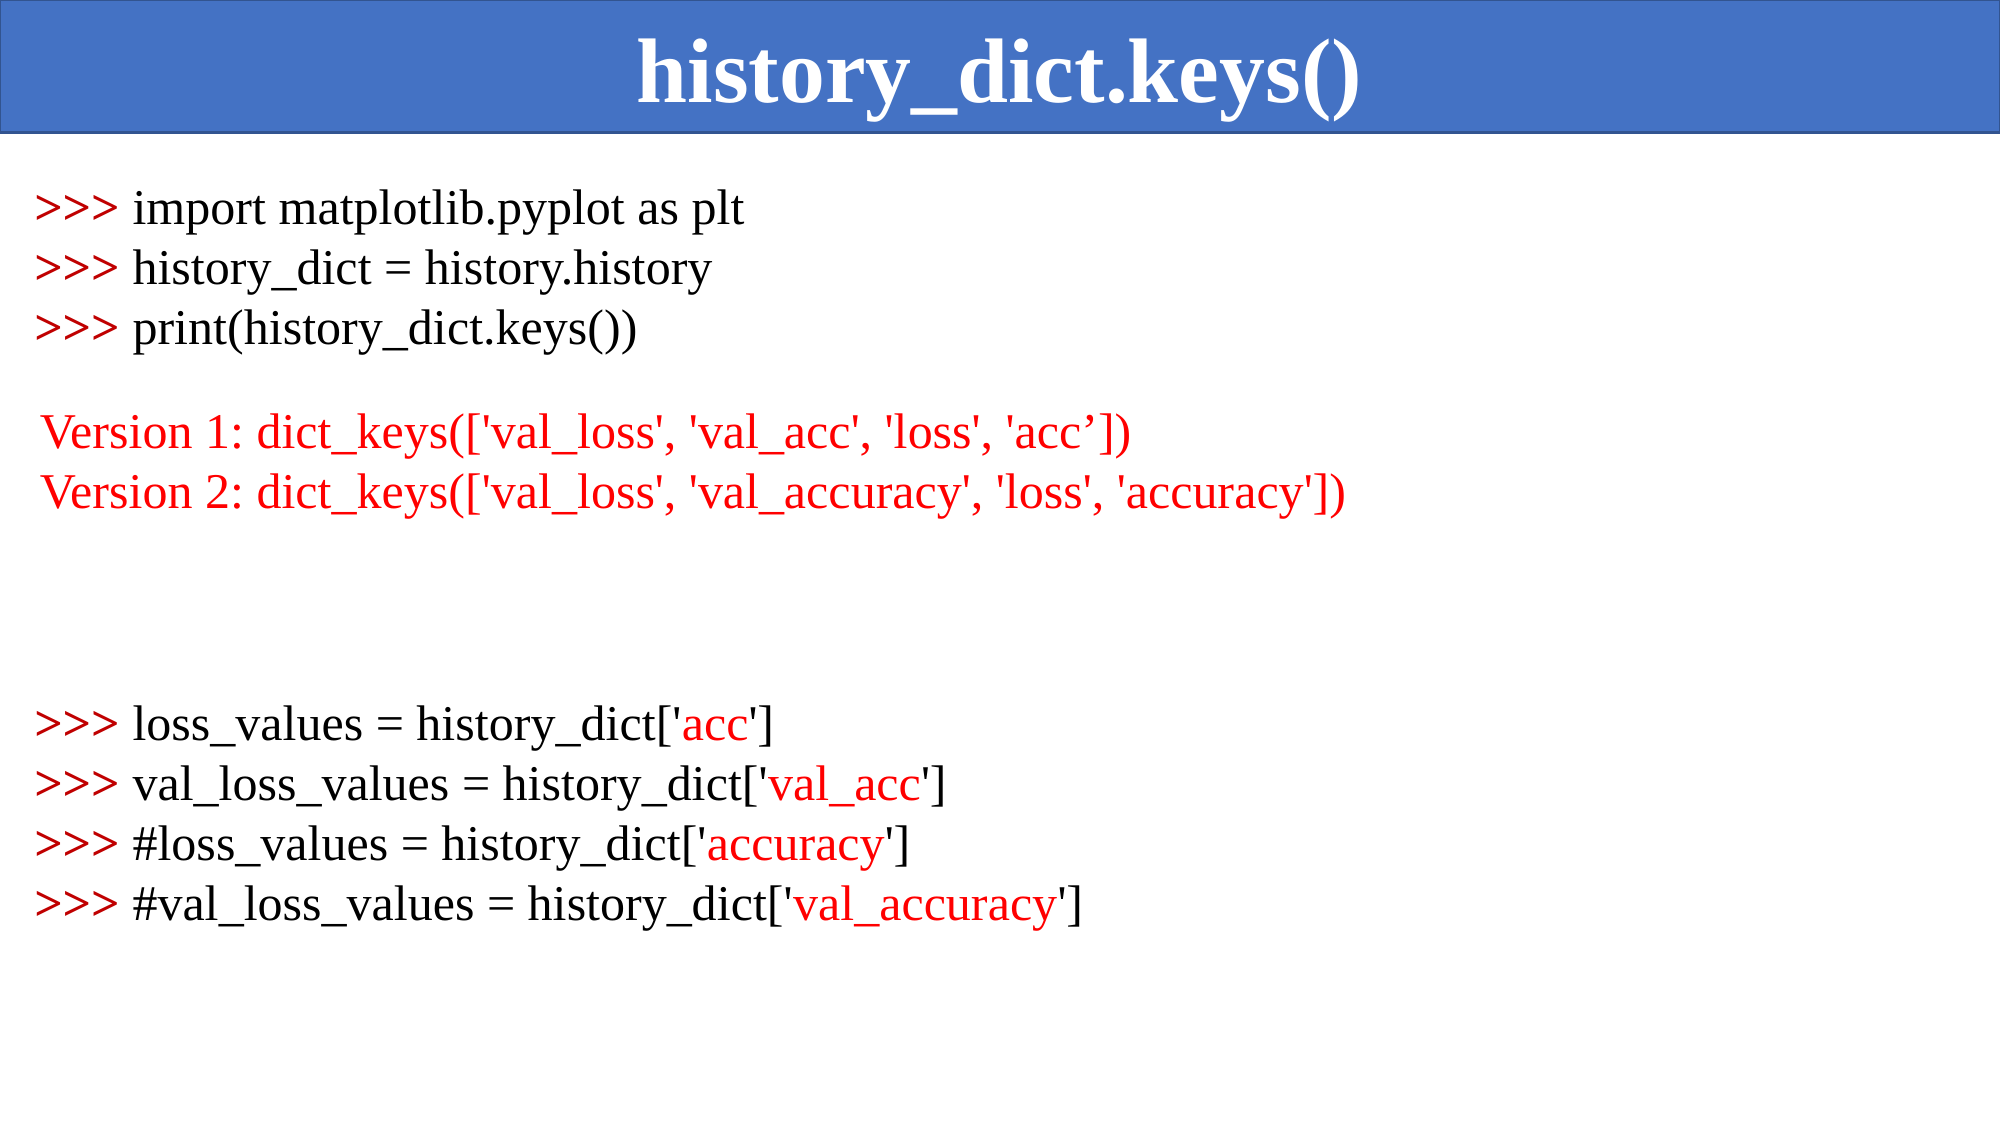

history_dict.keys()
>>> import matplotlib.pyplot as plt
>>> history_dict = history.history
>>> print(history_dict.keys())

Version 1: dict_keys(['val_loss', 'val_acc', 'loss', 'acc’])
Version 2: dict_keys(['val_loss', 'val_accuracy', 'loss', 'accuracy'])
>>> loss_values = history_dict['acc']
>>> val_loss_values = history_dict['val_acc']
>>> #loss_values = history_dict['accuracy']
>>> #val_loss_values = history_dict['val_accuracy']